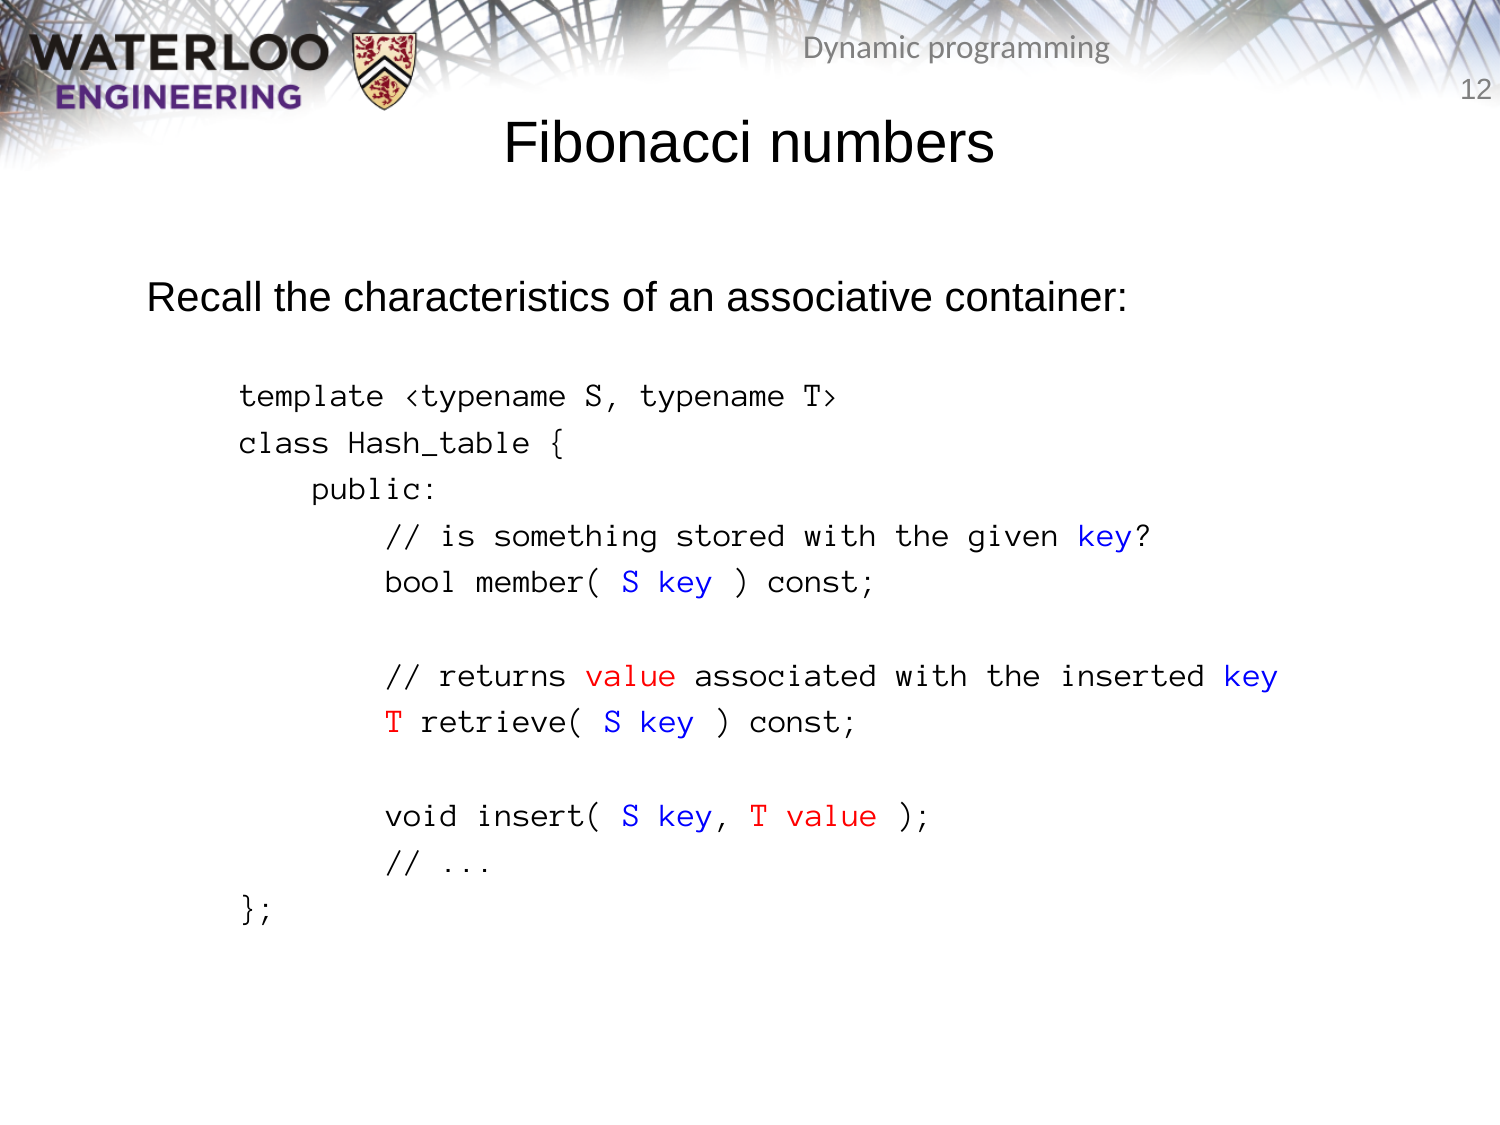

# Fibonacci numbers
	Recall the characteristics of an associative container:

template <typename S, typename T>
class Hash_table {
    public:
        // is something stored with the given key?
        bool member( S key ) const;

        // returns value associated with the inserted key
        T retrieve( S key ) const;

        void insert( S key, T value );
        // ...
};